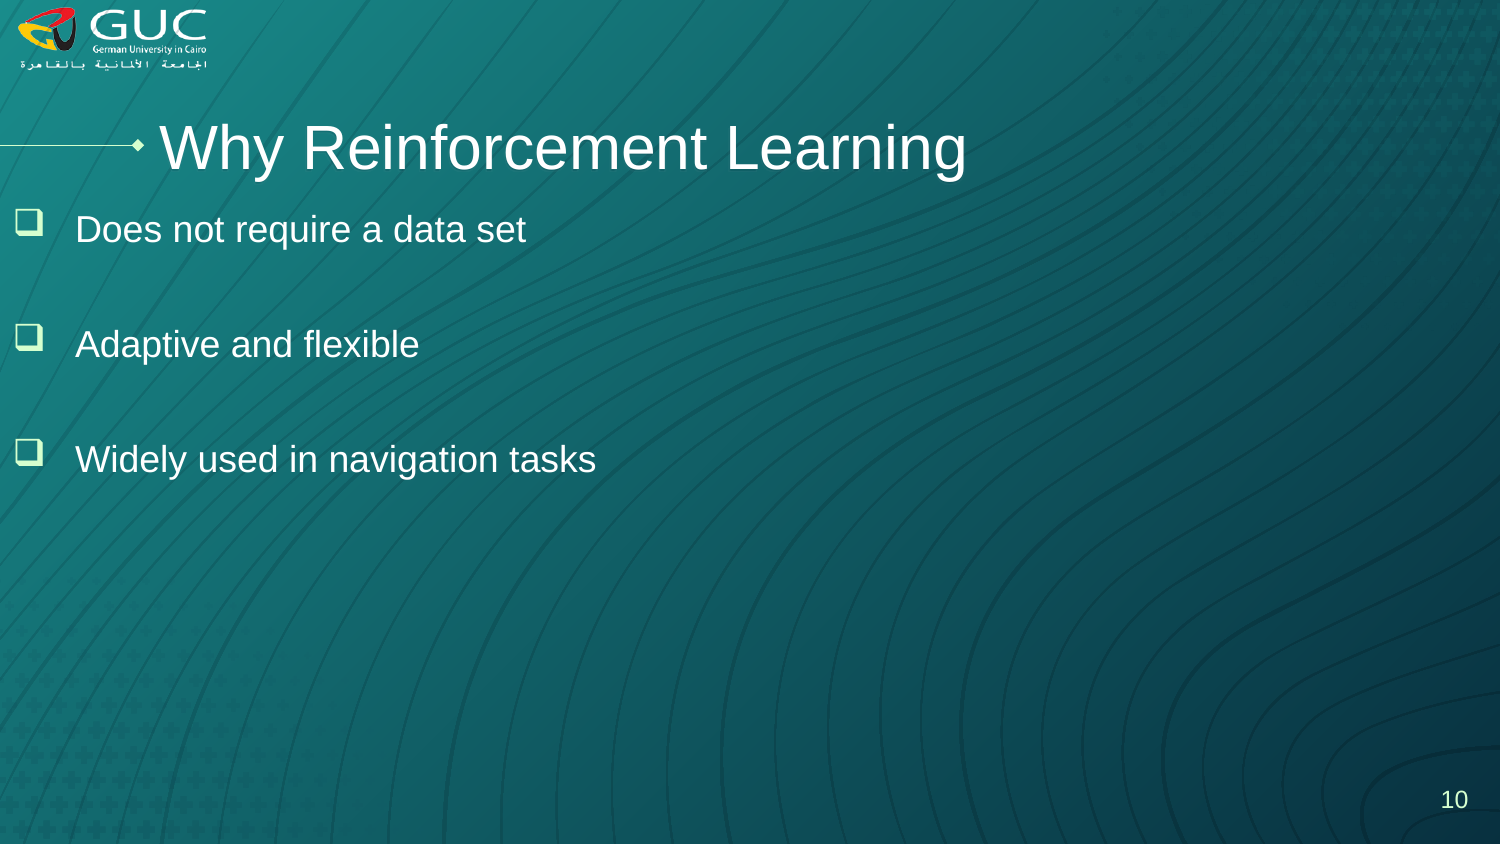

# Why Reinforcement Learning
Does not require a data set

Adaptive and flexible

Widely used in navigation tasks

10